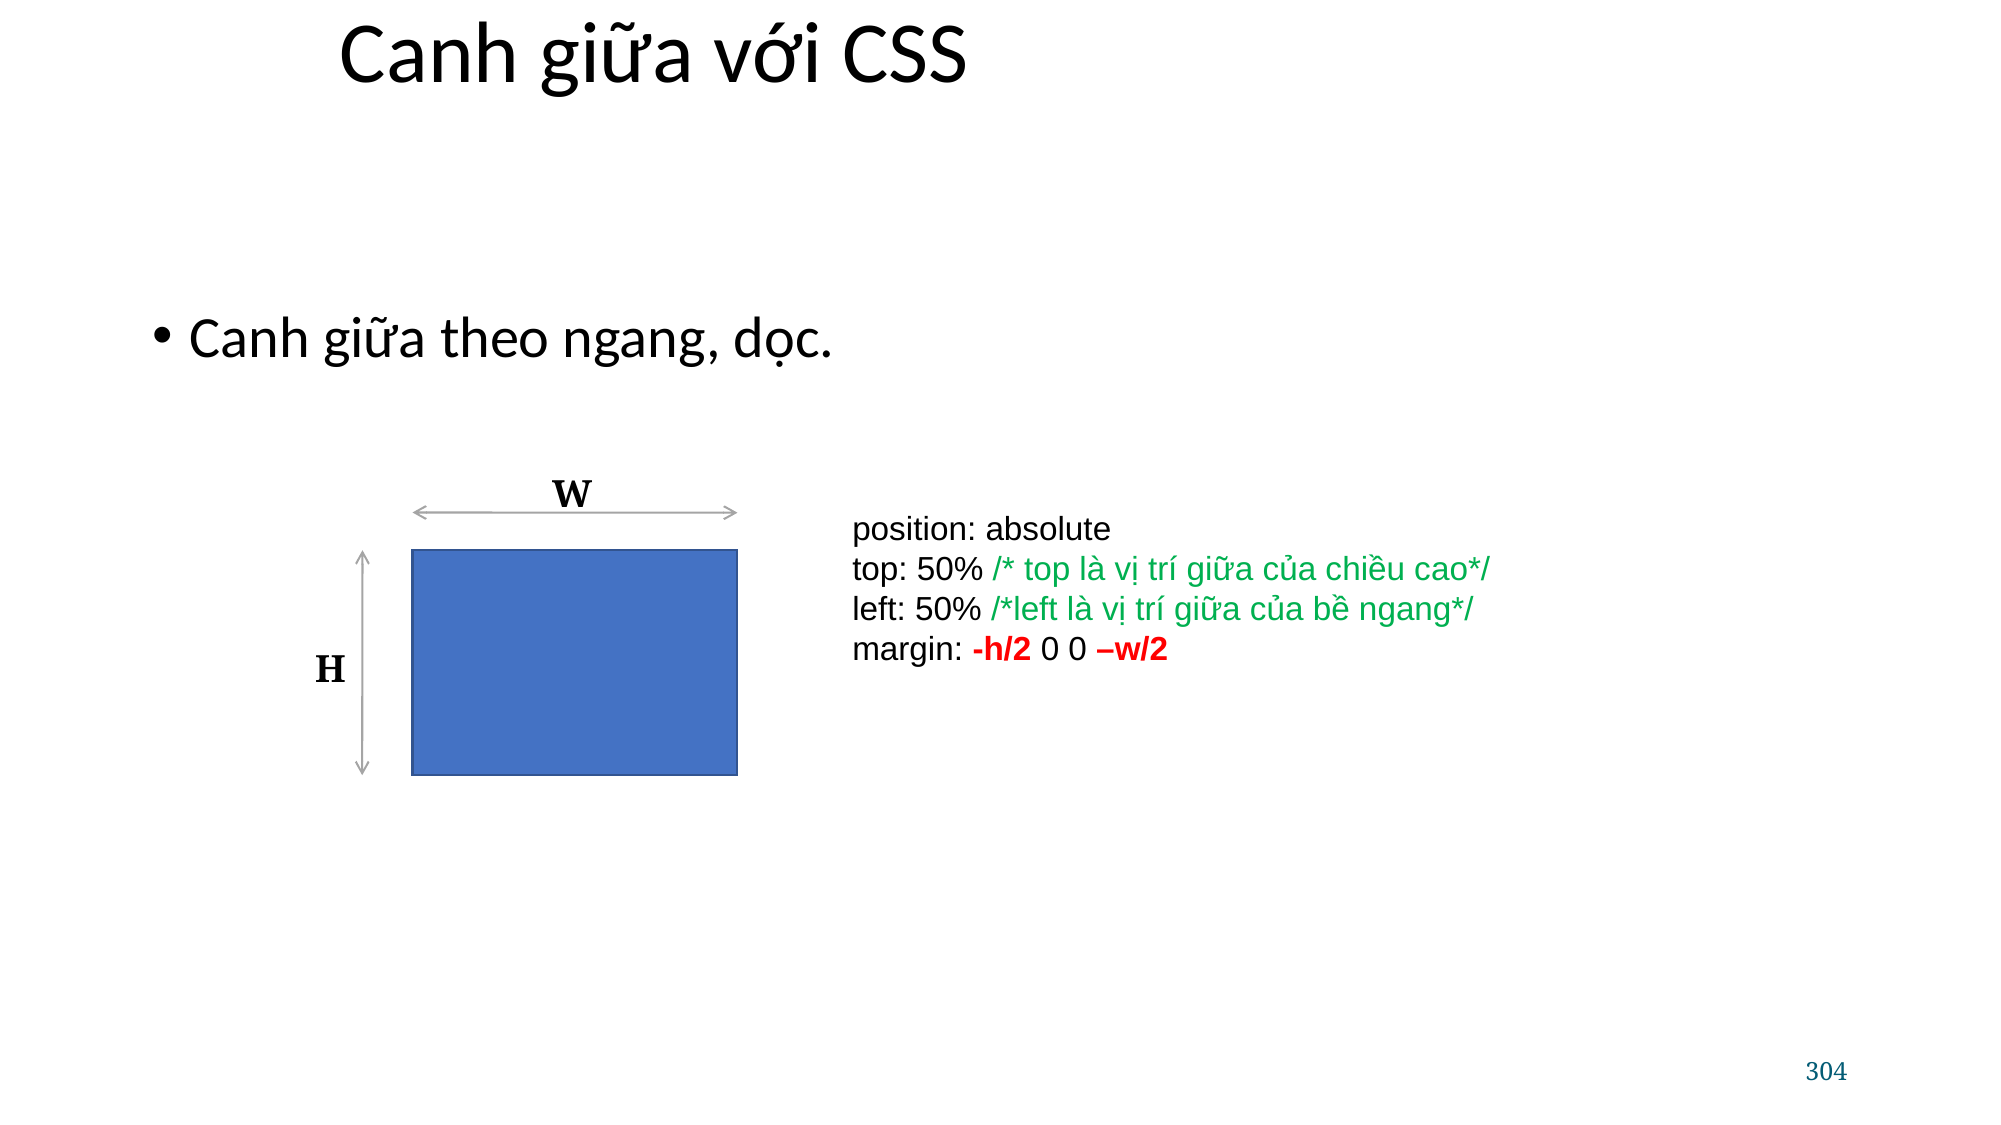

# Canh giữa với CSS
Canh giữa theo ngang, dọc.
W
position: absolute
top: 50% /* top là vị trí giữa của chiều cao*/
left: 50% /*left là vị trí giữa của bề ngang*/
margin: -h/2 0 0 –w/2

H
304